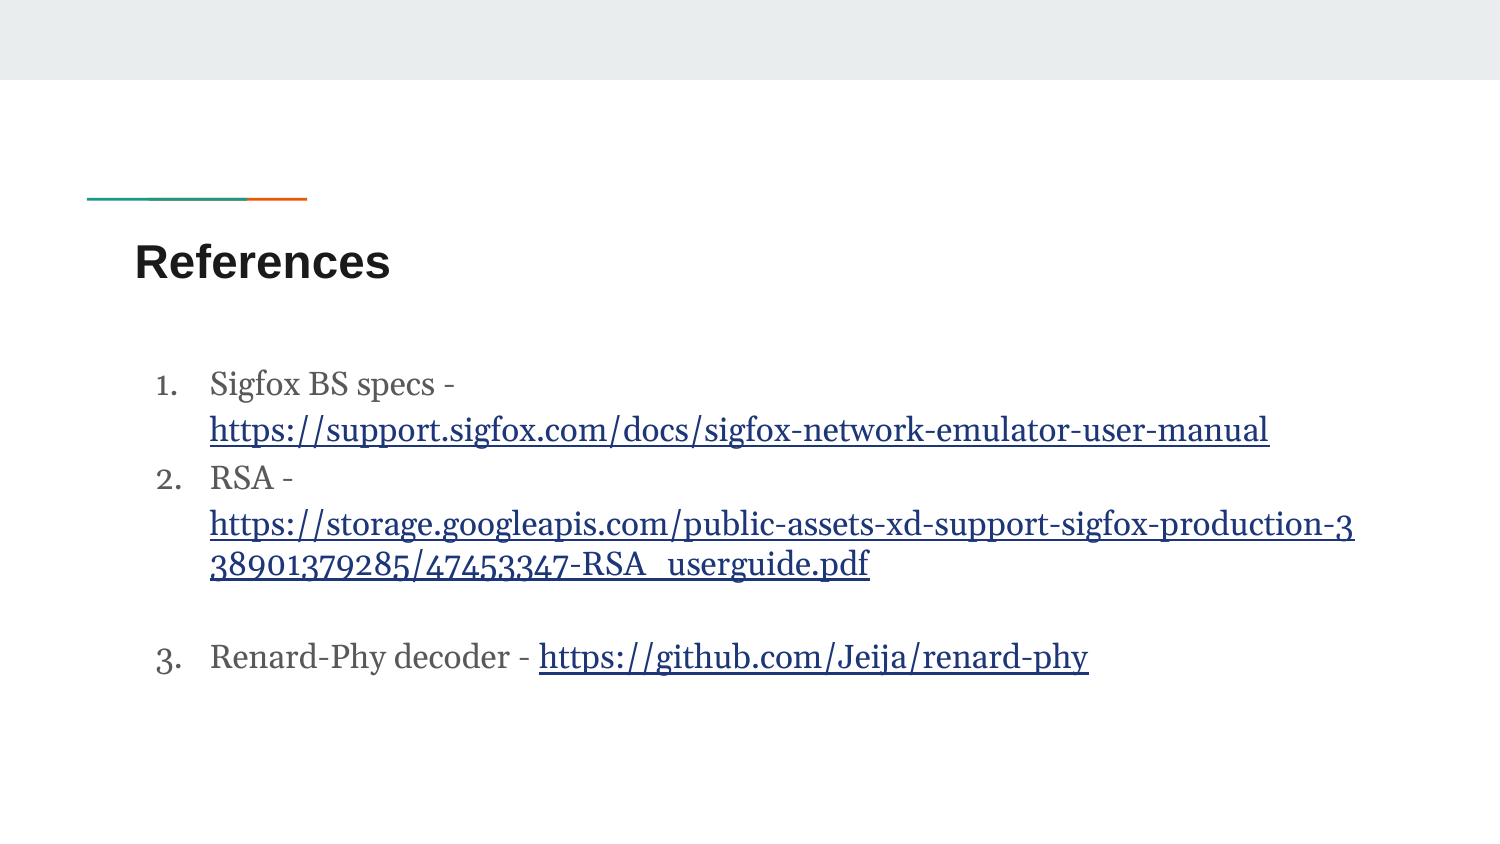

# References
Sigfox BS specs - https://support.sigfox.com/docs/sigfox-network-emulator-user-manual
RSA - https://storage.googleapis.com/public-assets-xd-support-sigfox-production-338901379285/47453347-RSA_userguide.pdf
Renard-Phy decoder - https://github.com/Jeija/renard-phy